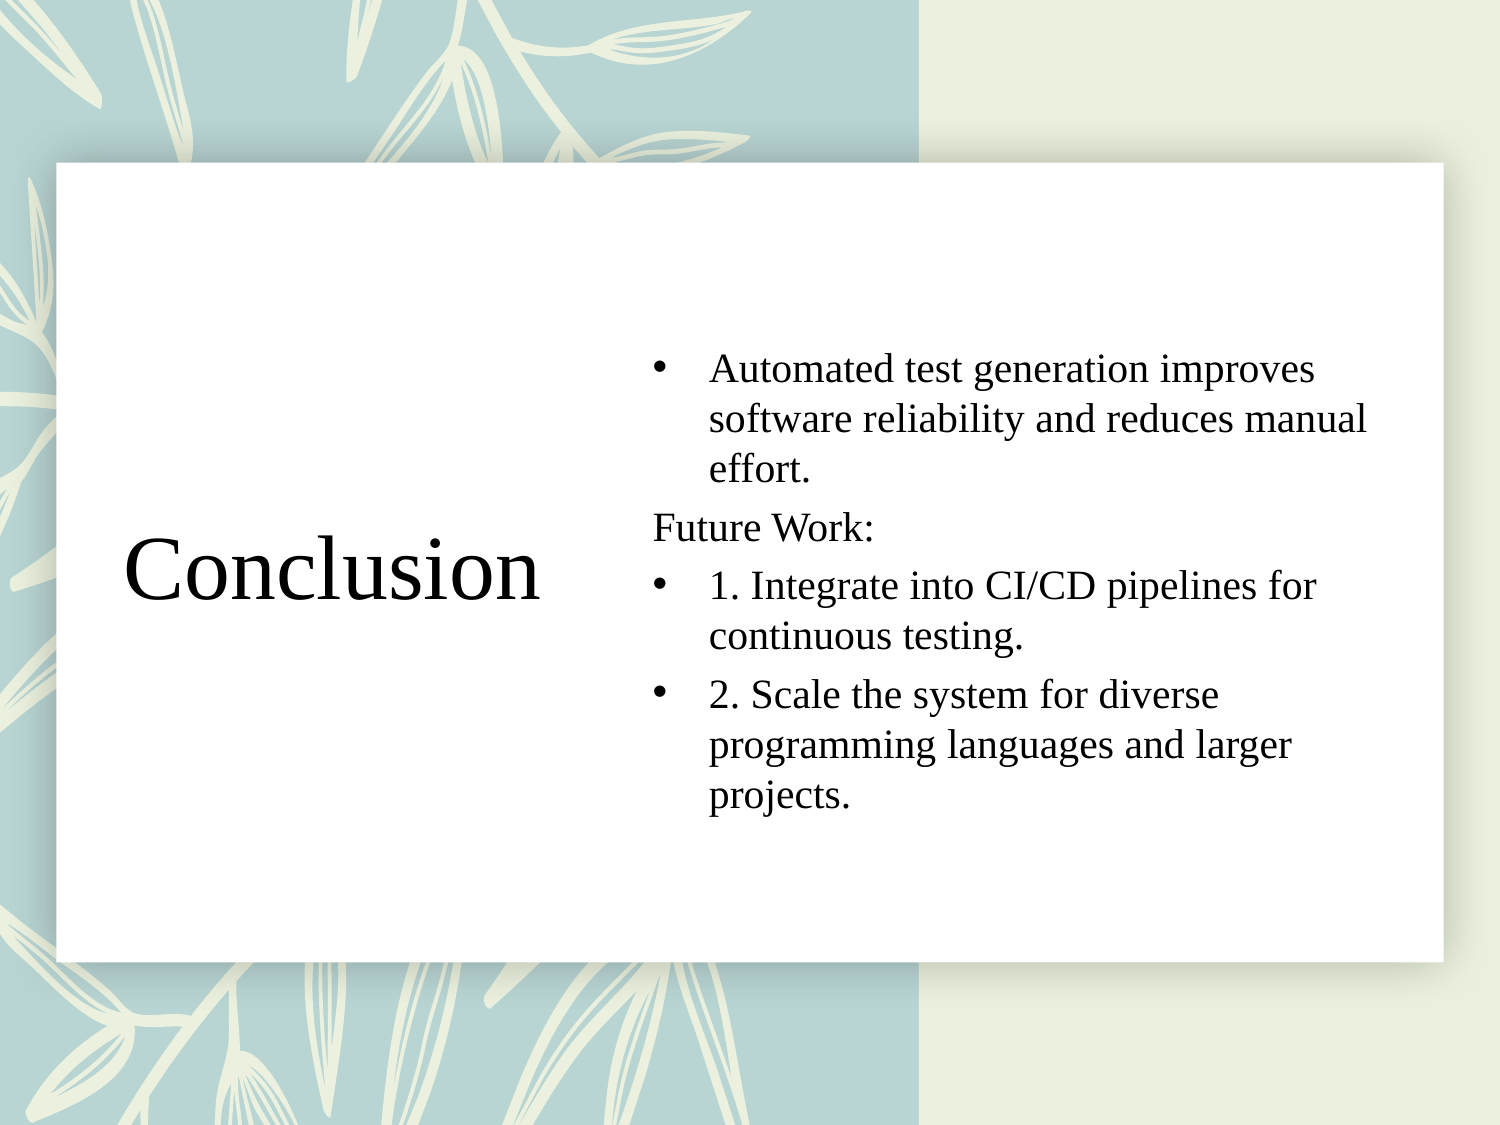

# Conclusion

Automated test generation improves software reliability and reduces manual effort.
Future Work:
1. Integrate into CI/CD pipelines for continuous testing.
2. Scale the system for diverse programming languages and larger projects.